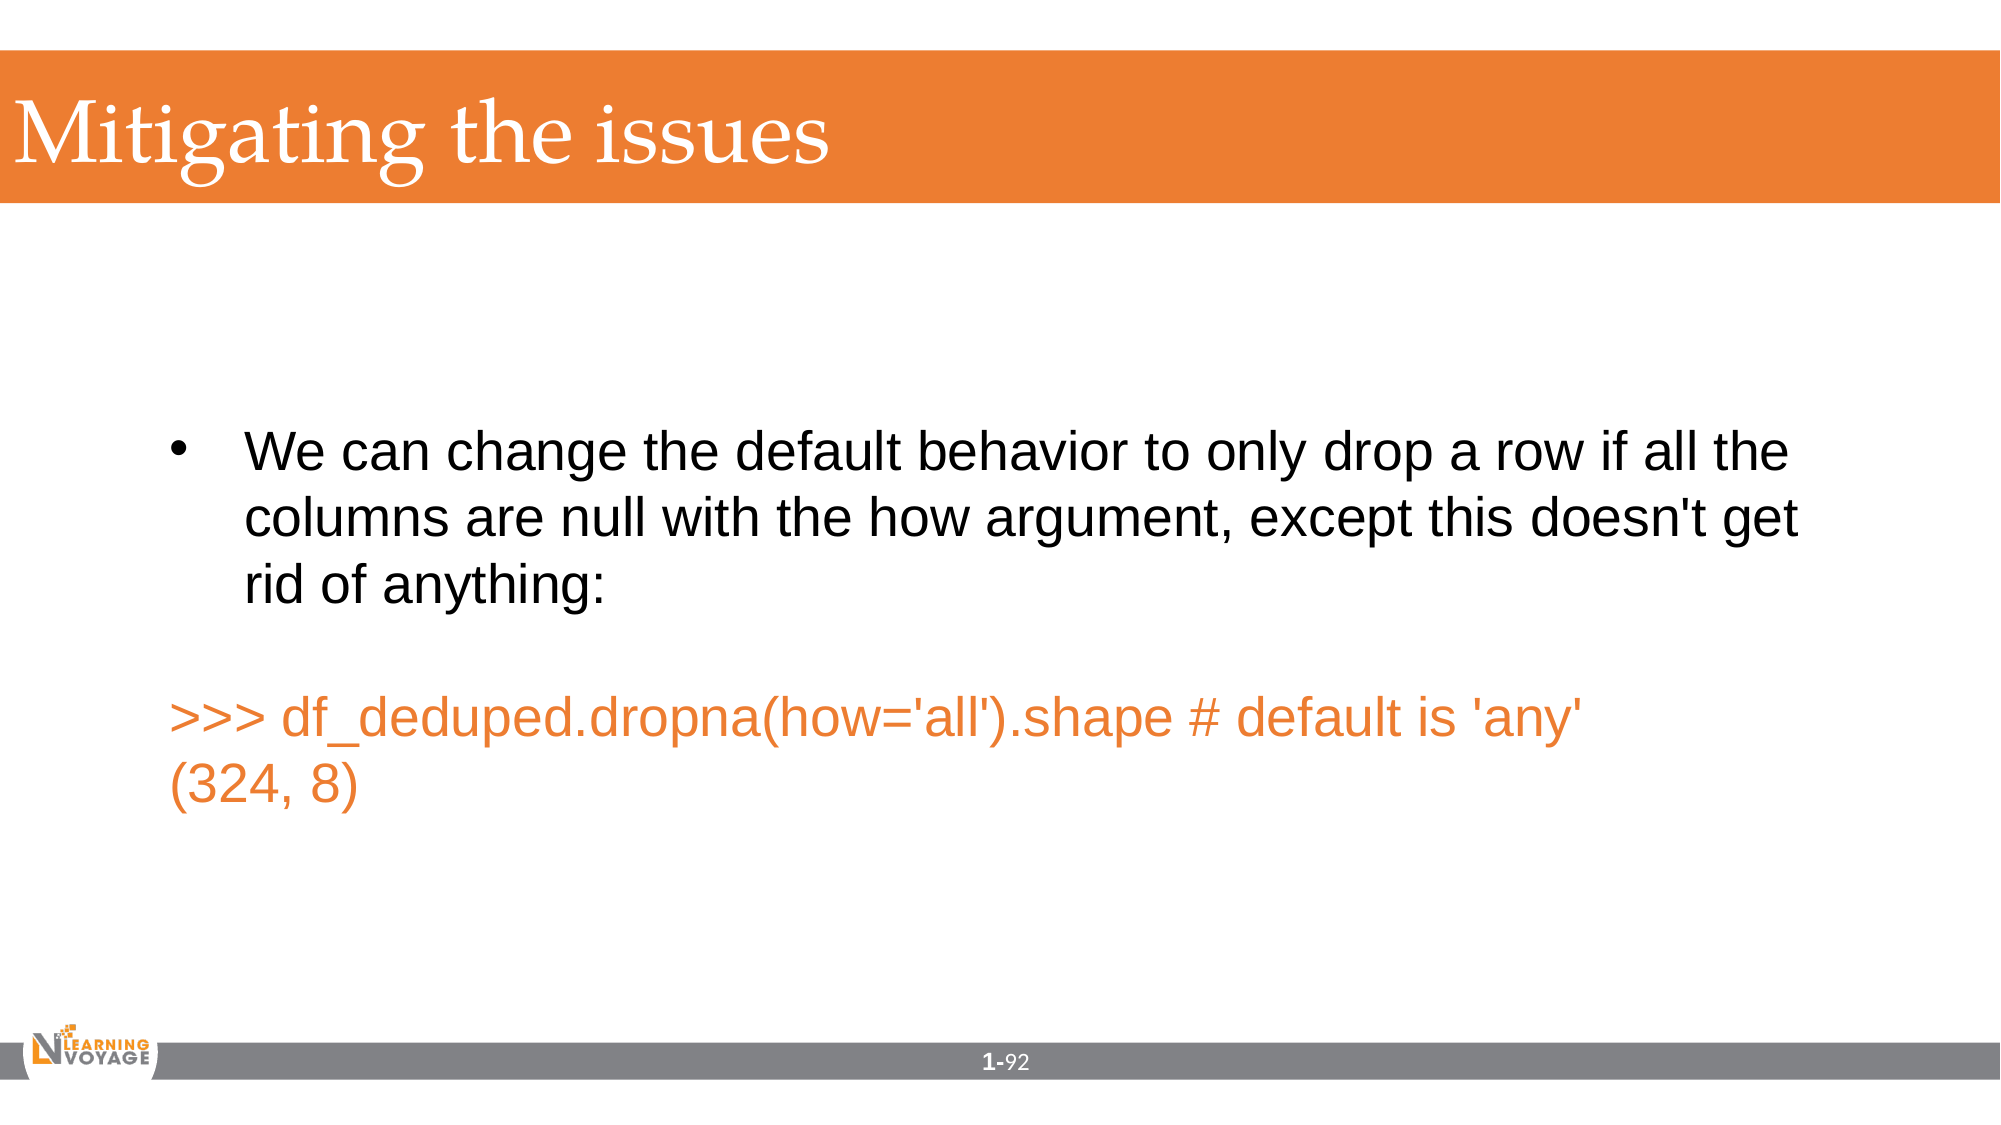

Mitigating the issues
We can change the default behavior to only drop a row if all the columns are null with the how argument, except this doesn't get rid of anything:

>>> df_deduped.dropna(how='all').shape # default is 'any'
(324, 8)
1-92